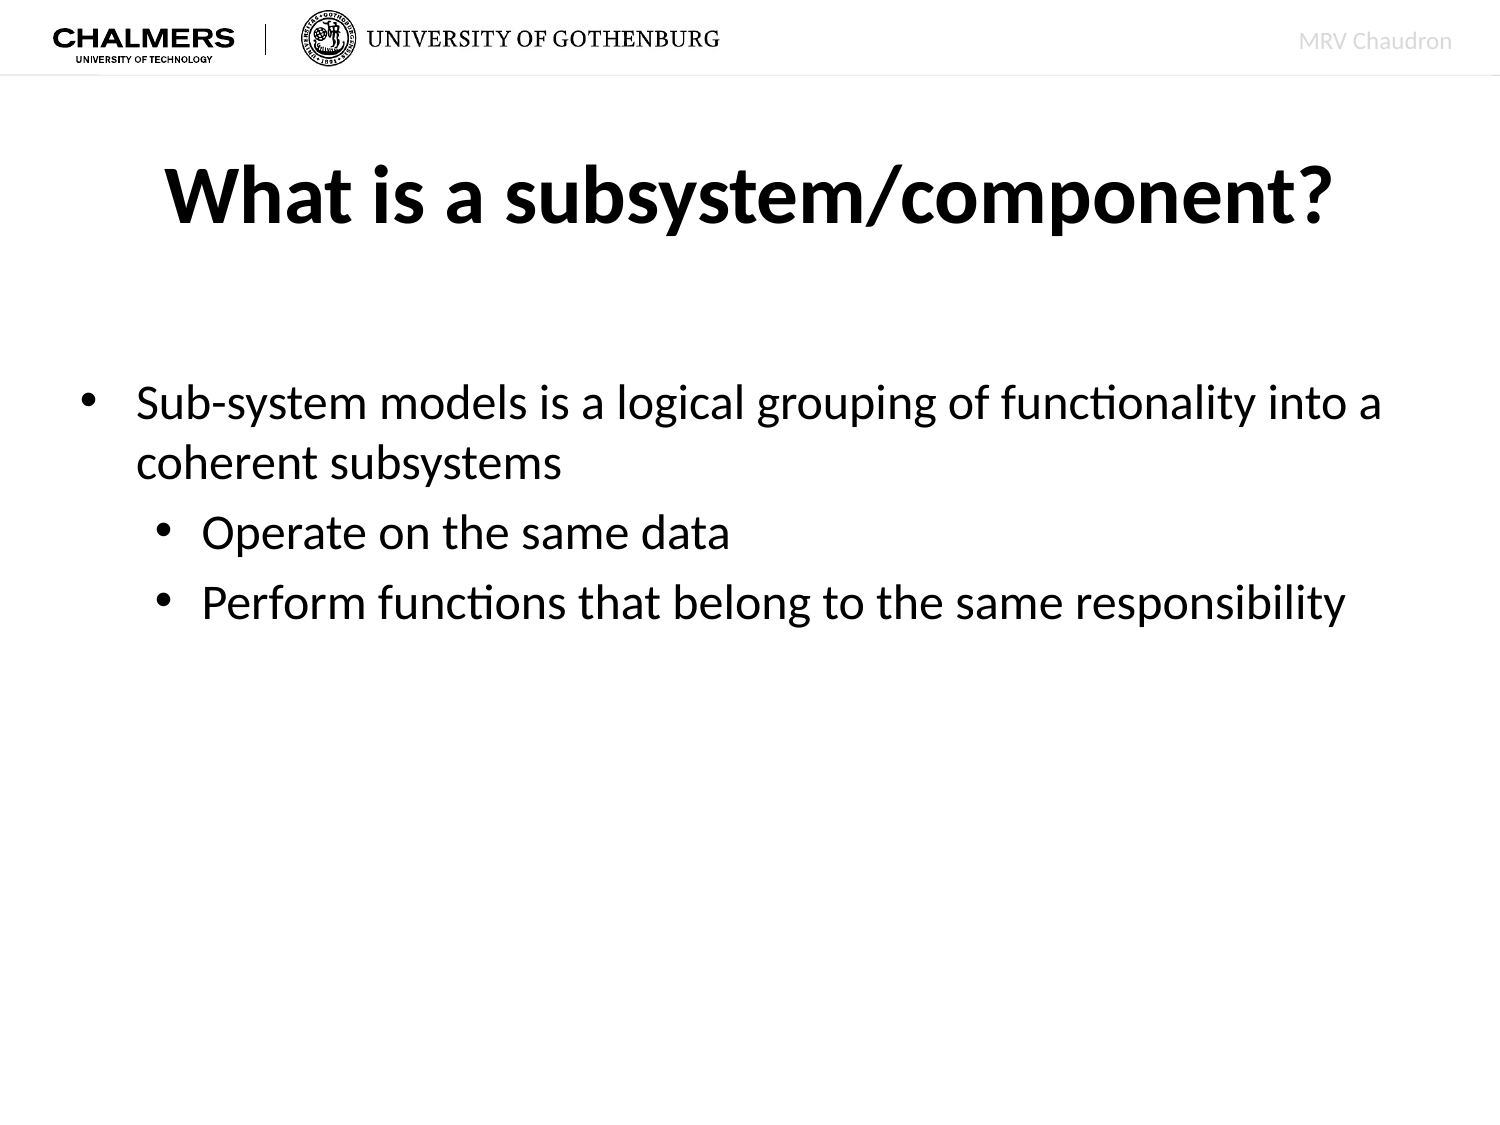

# What is a subsystem/component?
Sub-system models is a logical grouping of functionality into a coherent subsystems
Operate on the same data
Perform functions that belong to the same responsibility